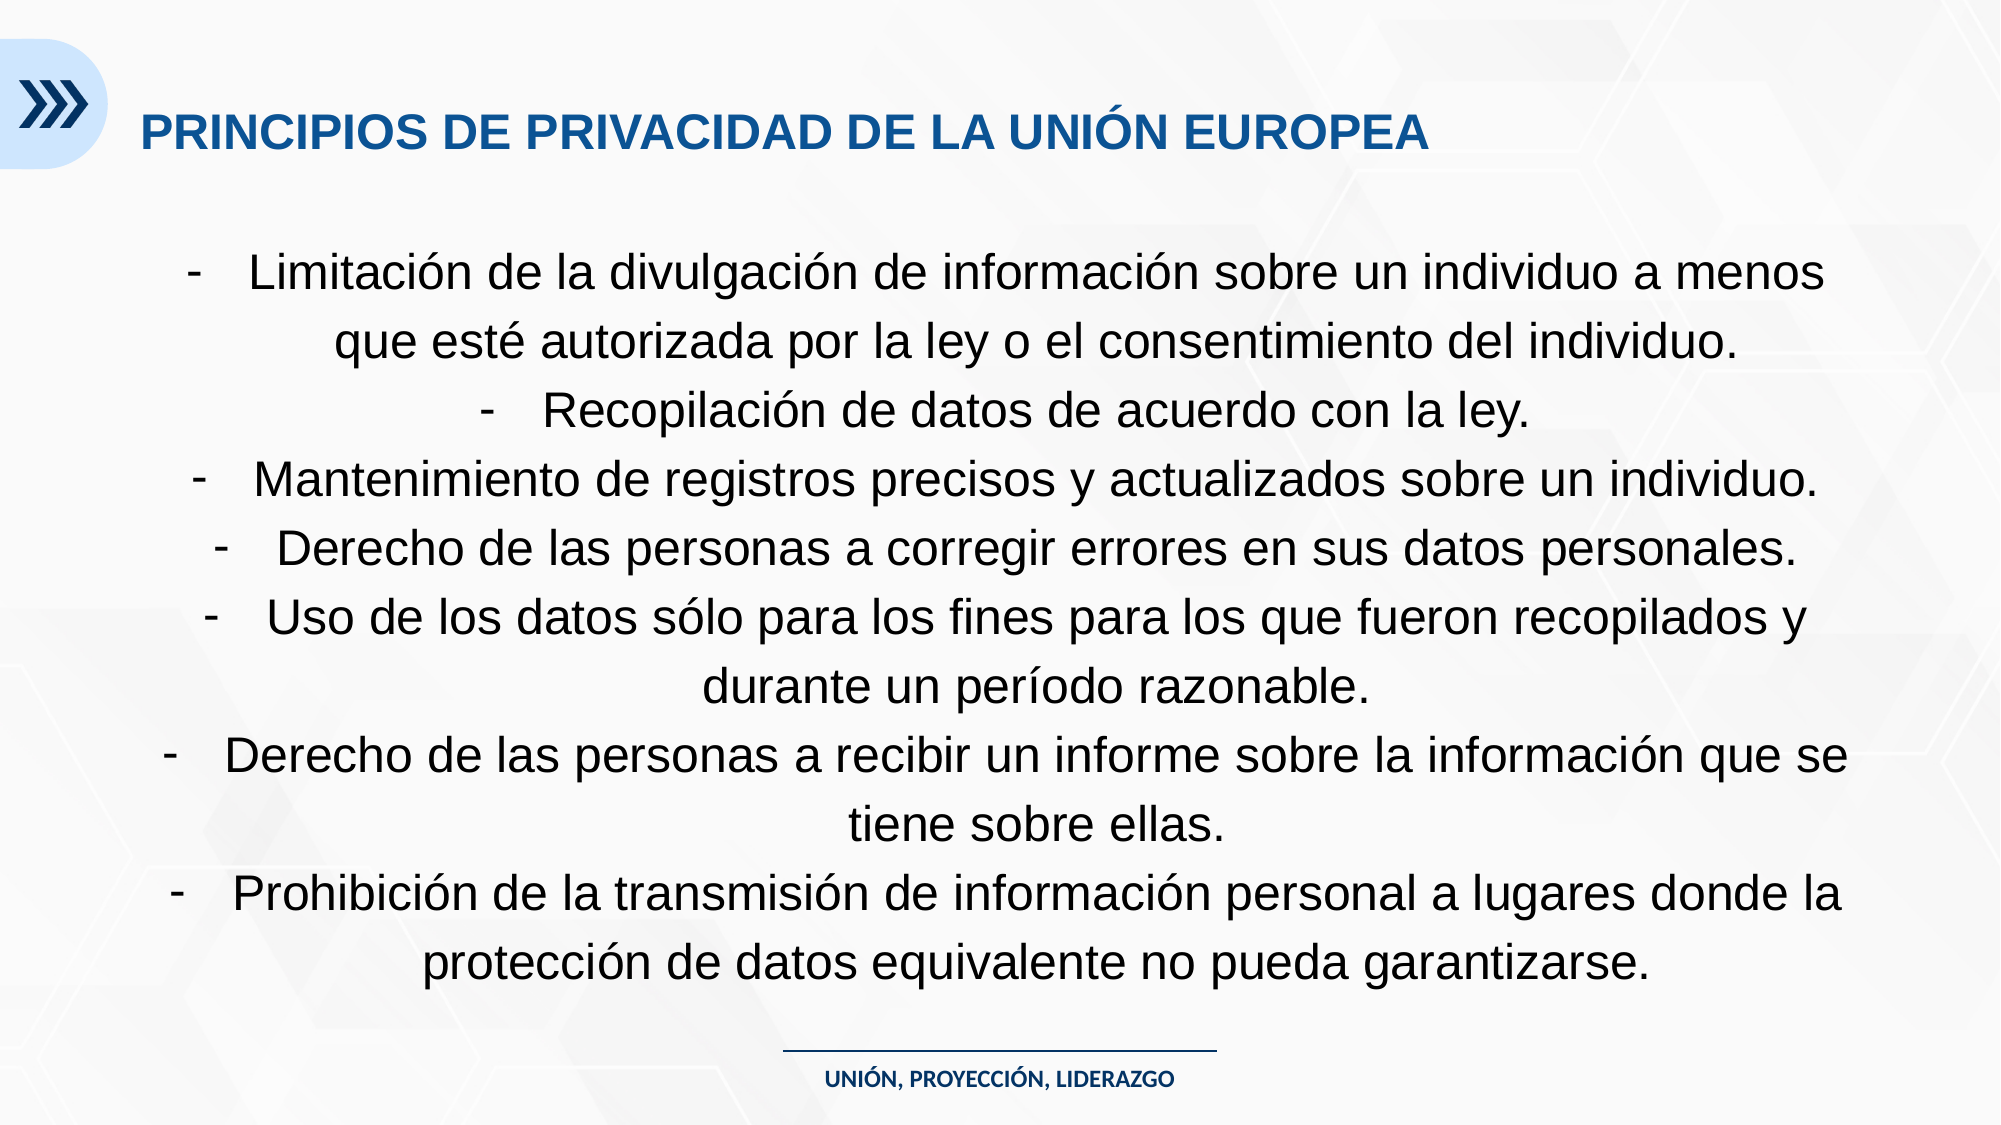

PRINCIPIOS DE PRIVACIDAD DE LA UNIÓN EUROPEA
Limitación de la divulgación de información sobre un individuo a menos que esté autorizada por la ley o el consentimiento del individuo.
Recopilación de datos de acuerdo con la ley.
Mantenimiento de registros precisos y actualizados sobre un individuo.
Derecho de las personas a corregir errores en sus datos personales.
Uso de los datos sólo para los fines para los que fueron recopilados y durante un período razonable.
Derecho de las personas a recibir un informe sobre la información que se tiene sobre ellas.
Prohibición de la transmisión de información personal a lugares donde la protección de datos equivalente no pueda garantizarse.